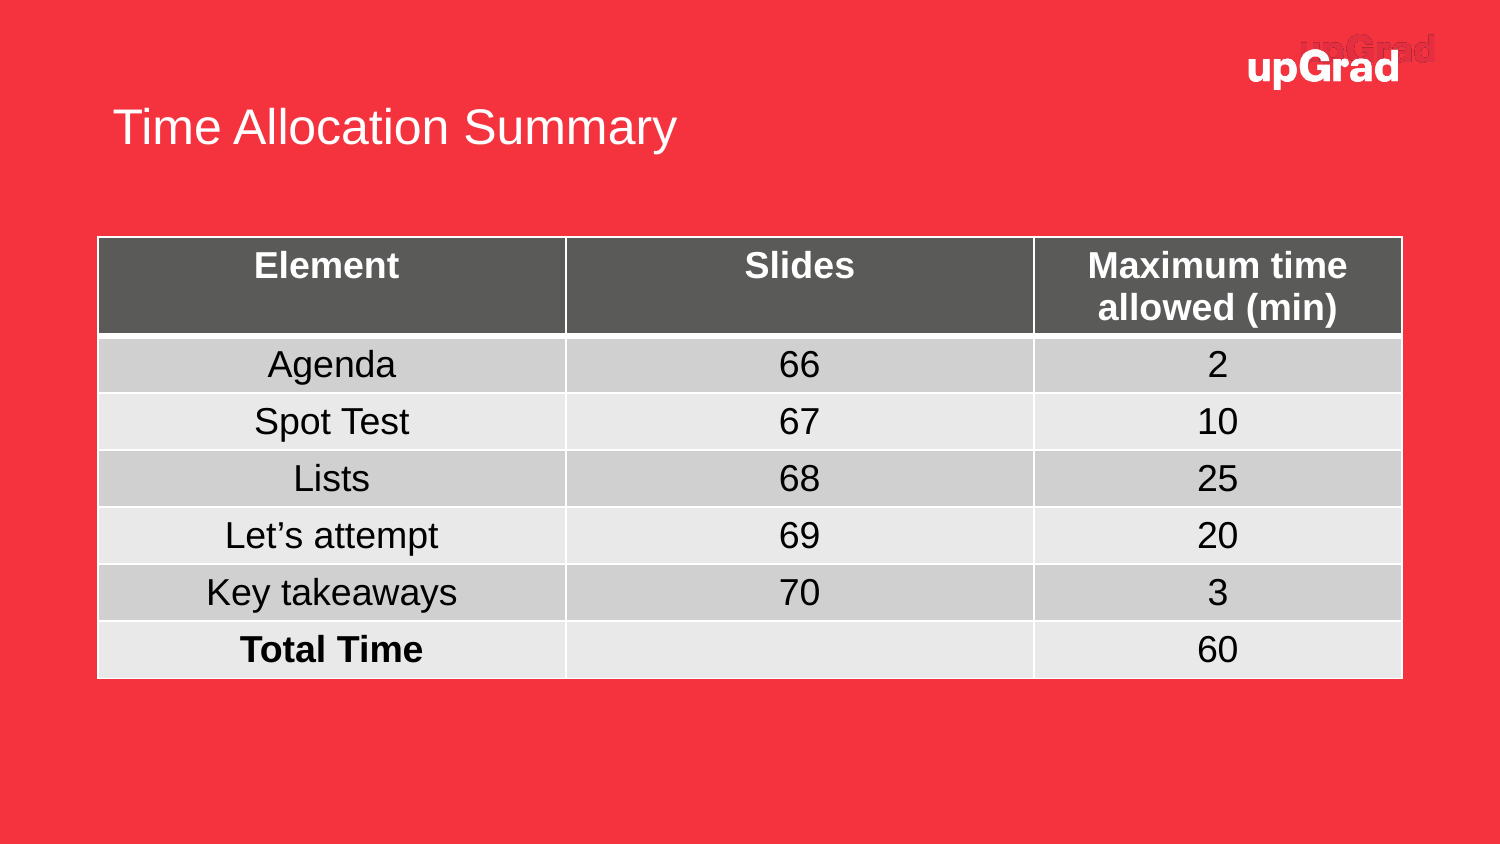

Time Allocation Summary

| Element | Slides | Maximum time allowed (min) |
| --- | --- | --- |
| Agenda | 66 | 2 |
| Spot Test | 67 | 10 |
| Lists | 68 | 25 |
| Let’s attempt | 69 | 20 |
| Key takeaways | 70 | 3 |
| Total Time |  | 60 |